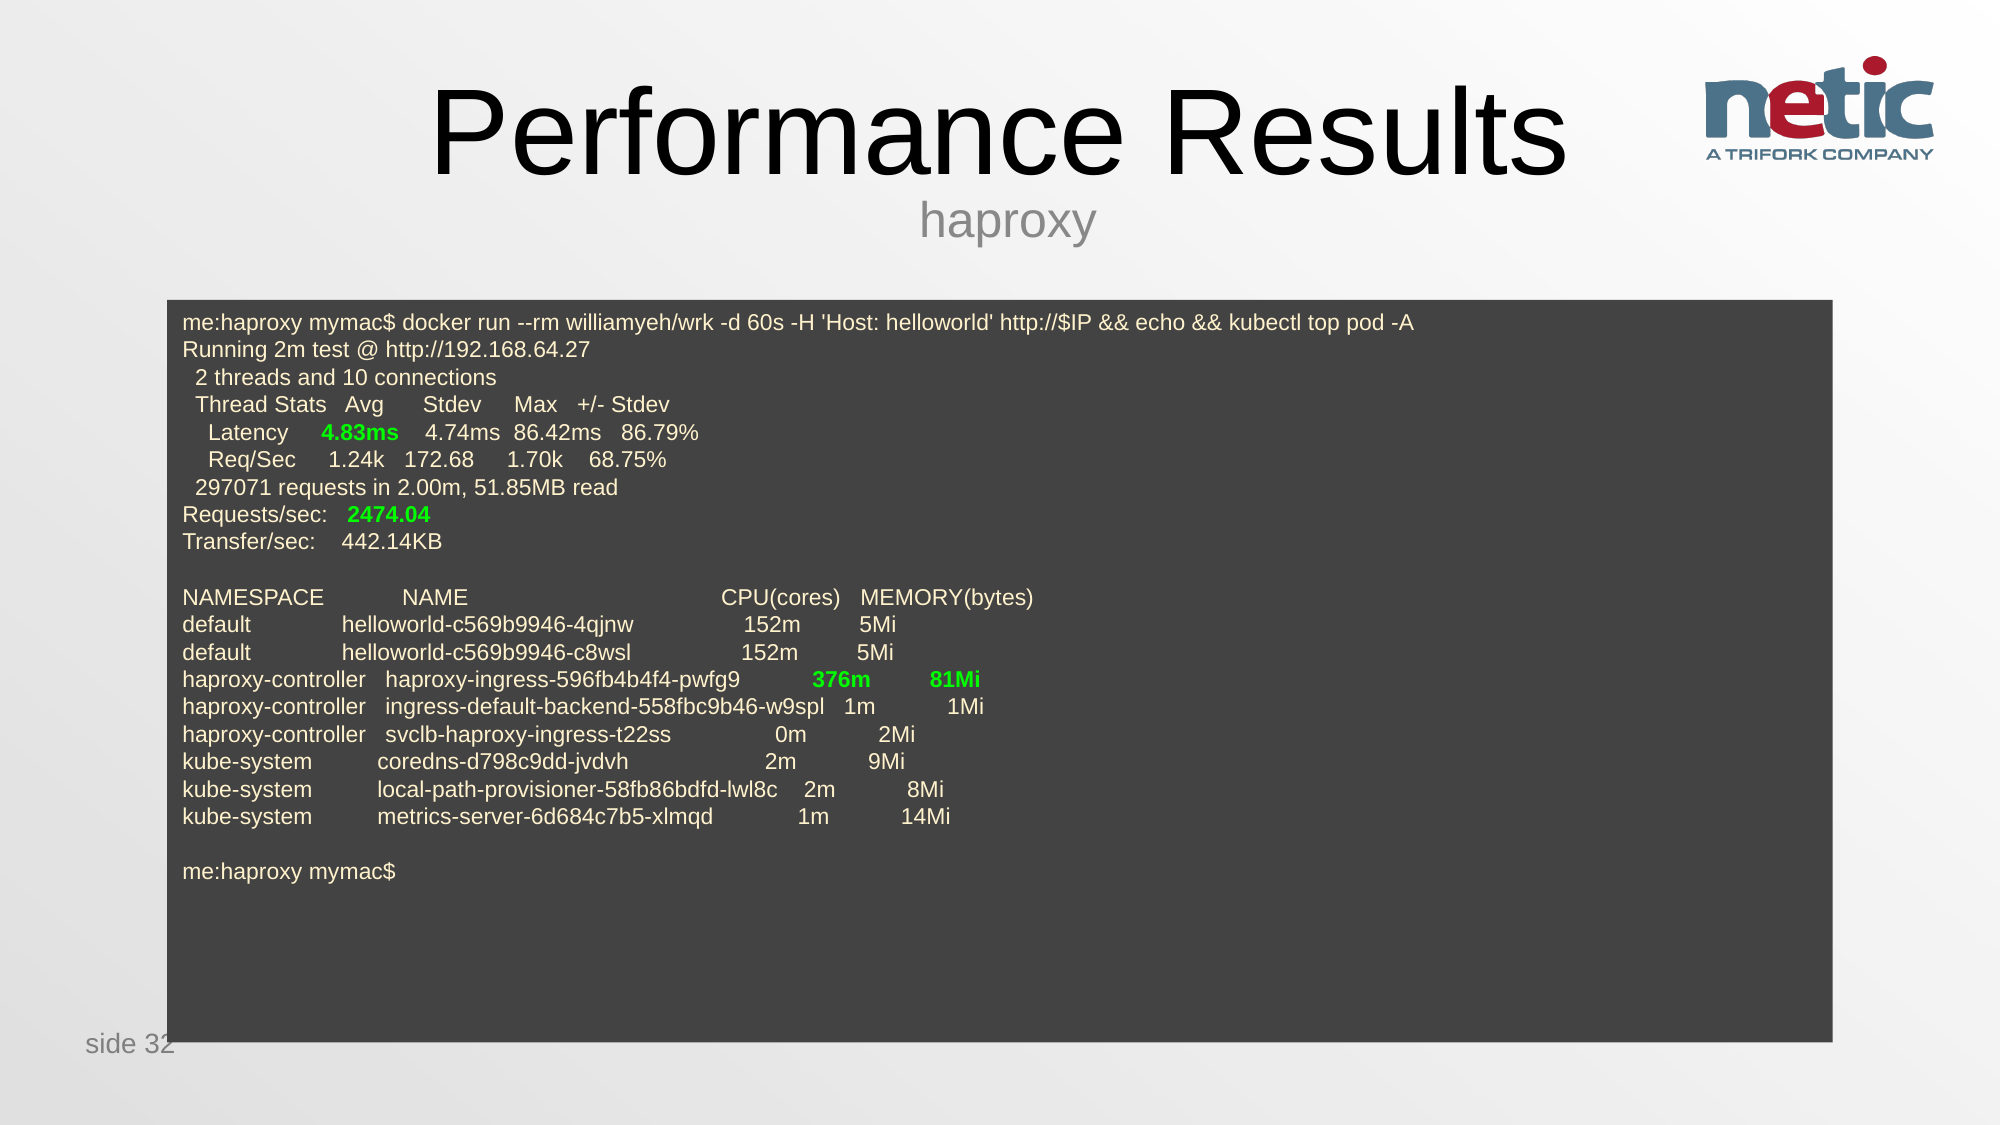

# Performance Results
haproxy
me:haproxy mymac$ docker run --rm williamyeh/wrk -d 60s -H 'Host: helloworld' http://$IP && echo && kubectl top pod -A
Running 2m test @ http://192.168.64.27
  2 threads and 10 connections
  Thread Stats   Avg      Stdev     Max   +/- Stdev
    Latency     4.83ms    4.74ms  86.42ms   86.79%
    Req/Sec     1.24k   172.68     1.70k    68.75%
  297071 requests in 2.00m, 51.85MB read
Requests/sec:   2474.04
Transfer/sec:    442.14KB

NAMESPACE            NAME                                       CPU(cores)   MEMORY(bytes)
default              helloworld-c569b9946-4qjnw                 152m         5Mi
default              helloworld-c569b9946-c8wsl                 152m         5Mi
haproxy-controller   haproxy-ingress-596fb4b4f4-pwfg9           376m         81Mi
haproxy-controller   ingress-default-backend-558fbc9b46-w9spl   1m           1Mi
haproxy-controller   svclb-haproxy-ingress-t22ss                0m           2Mi
kube-system          coredns-d798c9dd-jvdvh                     2m           9Mi
kube-system          local-path-provisioner-58fb86bdfd-lwl8c    2m           8Mi
kube-system          metrics-server-6d684c7b5-xlmqd             1m           14Mi

me:haproxy mymac$